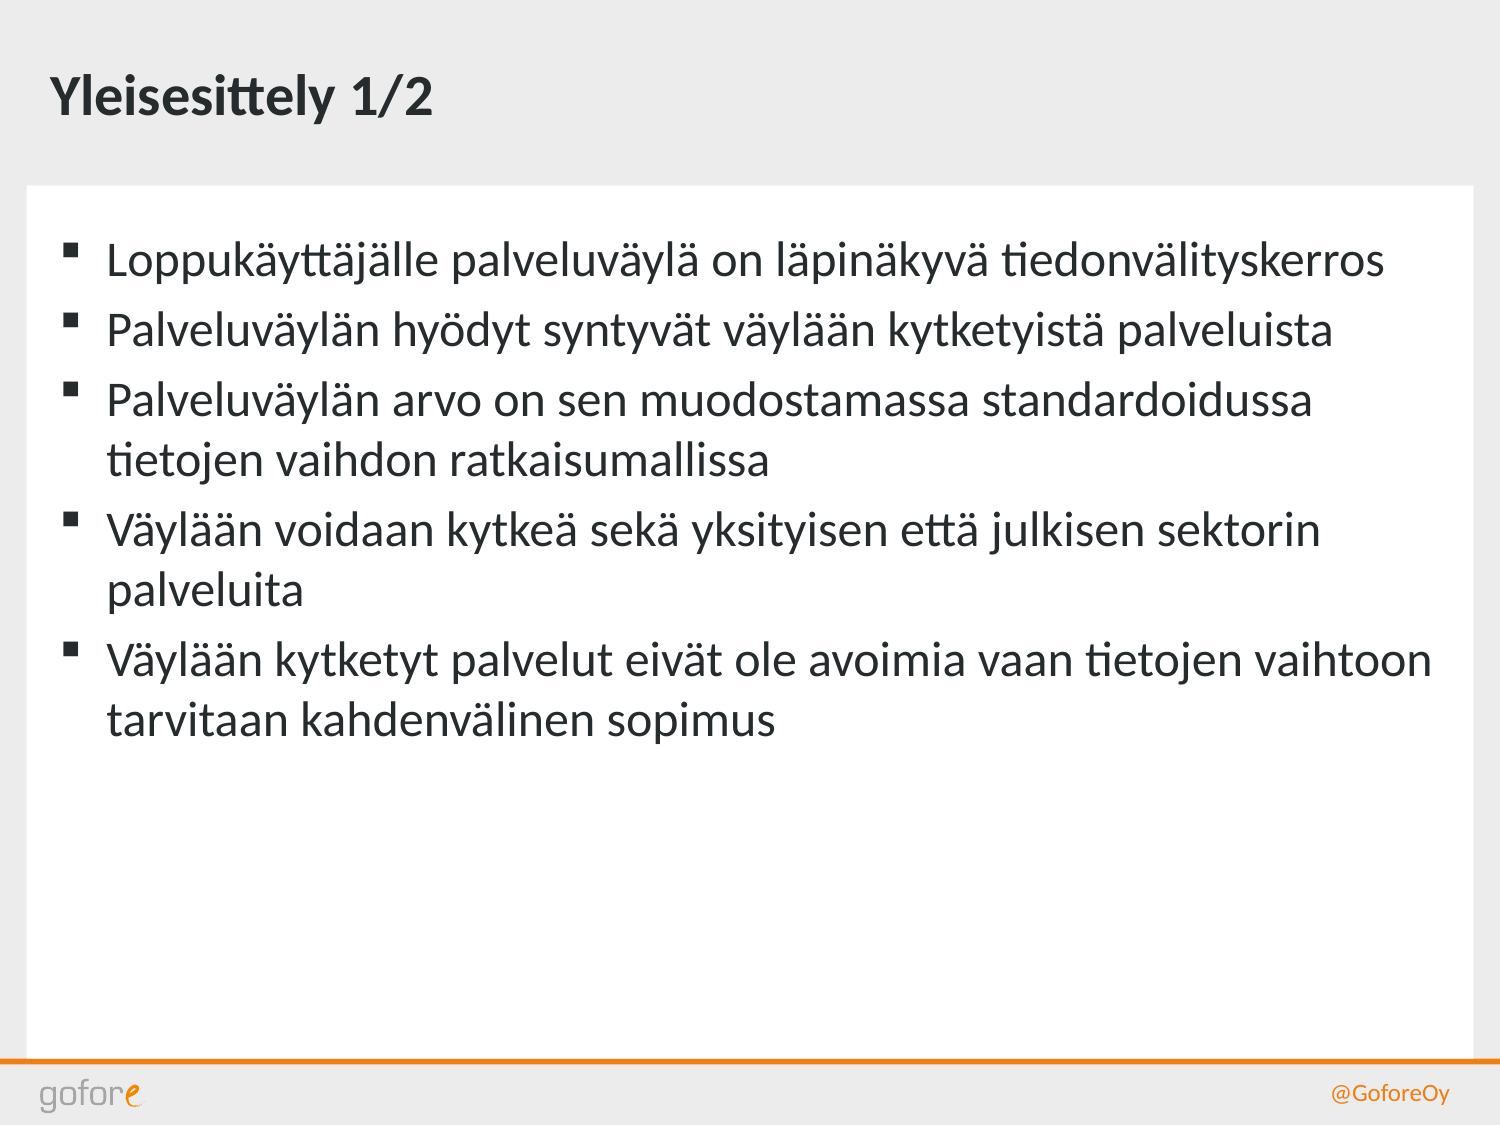

# Yleisesittely 1/2
Loppukäyttäjälle palveluväylä on läpinäkyvä tiedonvälityskerros
Palveluväylän hyödyt syntyvät väylään kytketyistä palveluista
Palveluväylän arvo on sen muodostamassa standardoidussa tietojen vaihdon ratkaisumallissa
Väylään voidaan kytkeä sekä yksityisen että julkisen sektorin palveluita
Väylään kytketyt palvelut eivät ole avoimia vaan tietojen vaihtoon tarvitaan kahdenvälinen sopimus

@GoforeOy